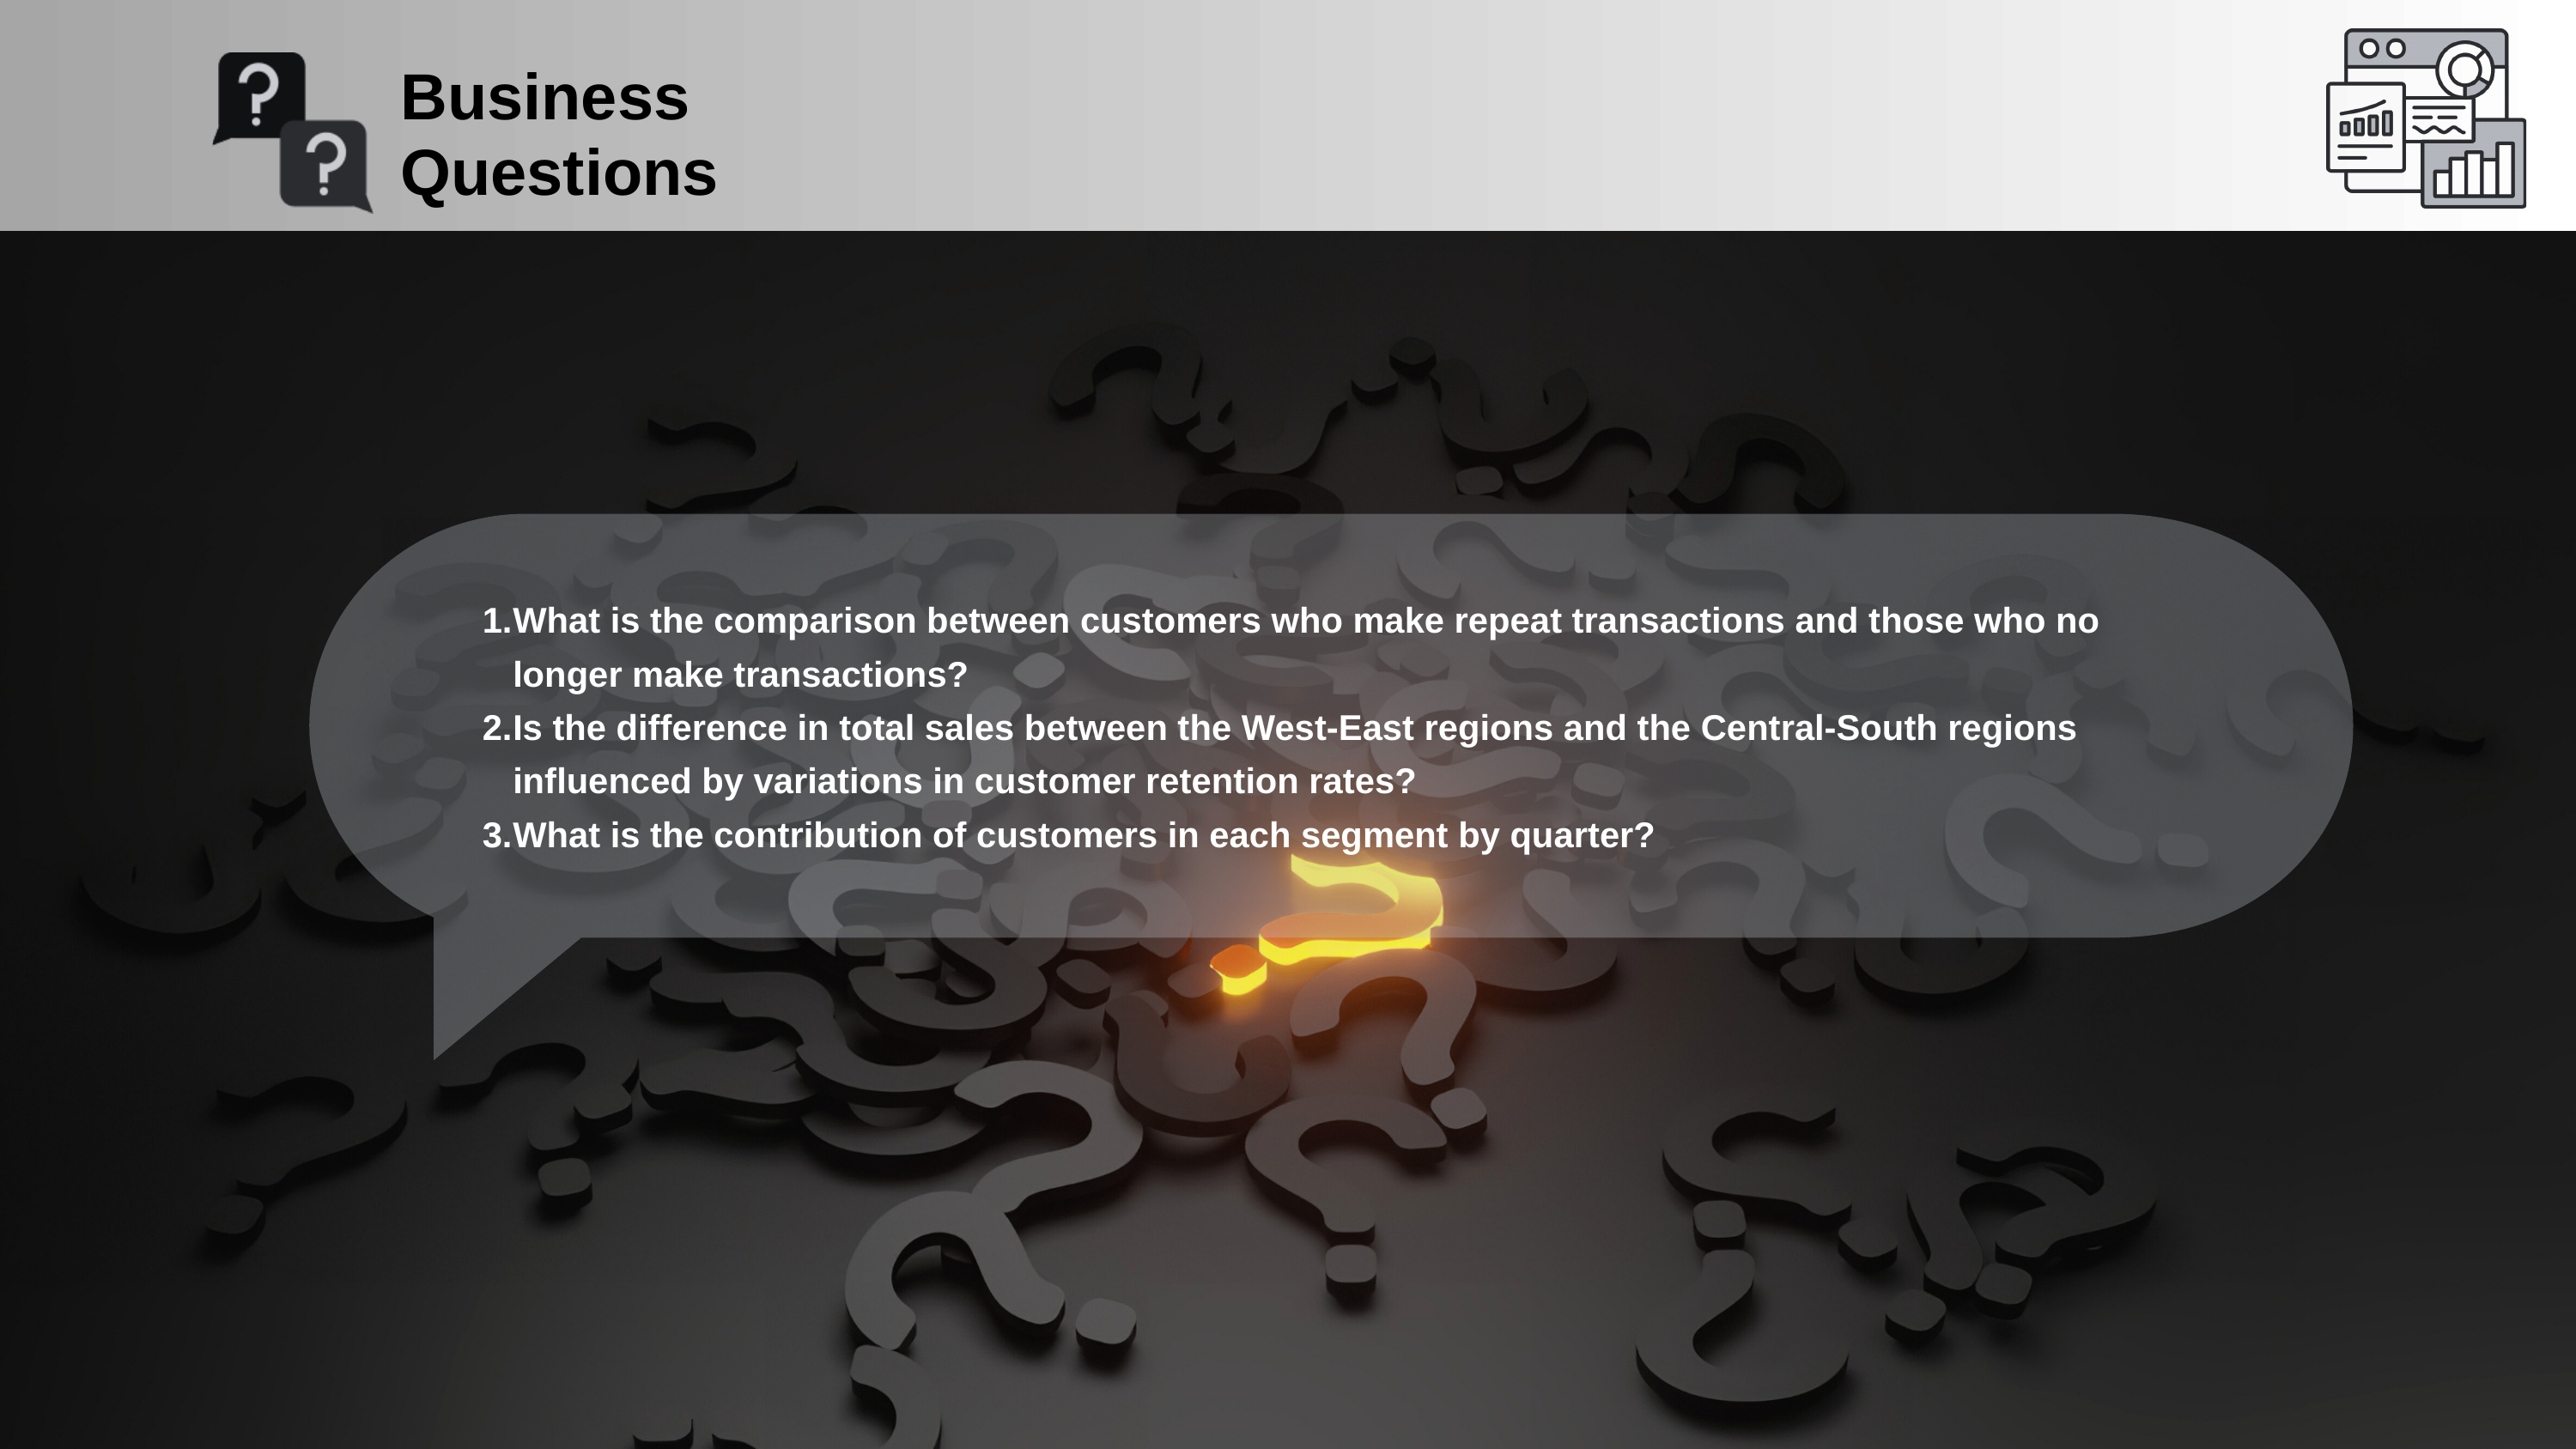

Business Questions

What is the comparison between customers who make repeat transactions and those who no longer make transactions?
Is the difference in total sales between the West-East regions and the Central-South regions influenced by variations in customer retention rates?
What is the contribution of customers in each segment by quarter?